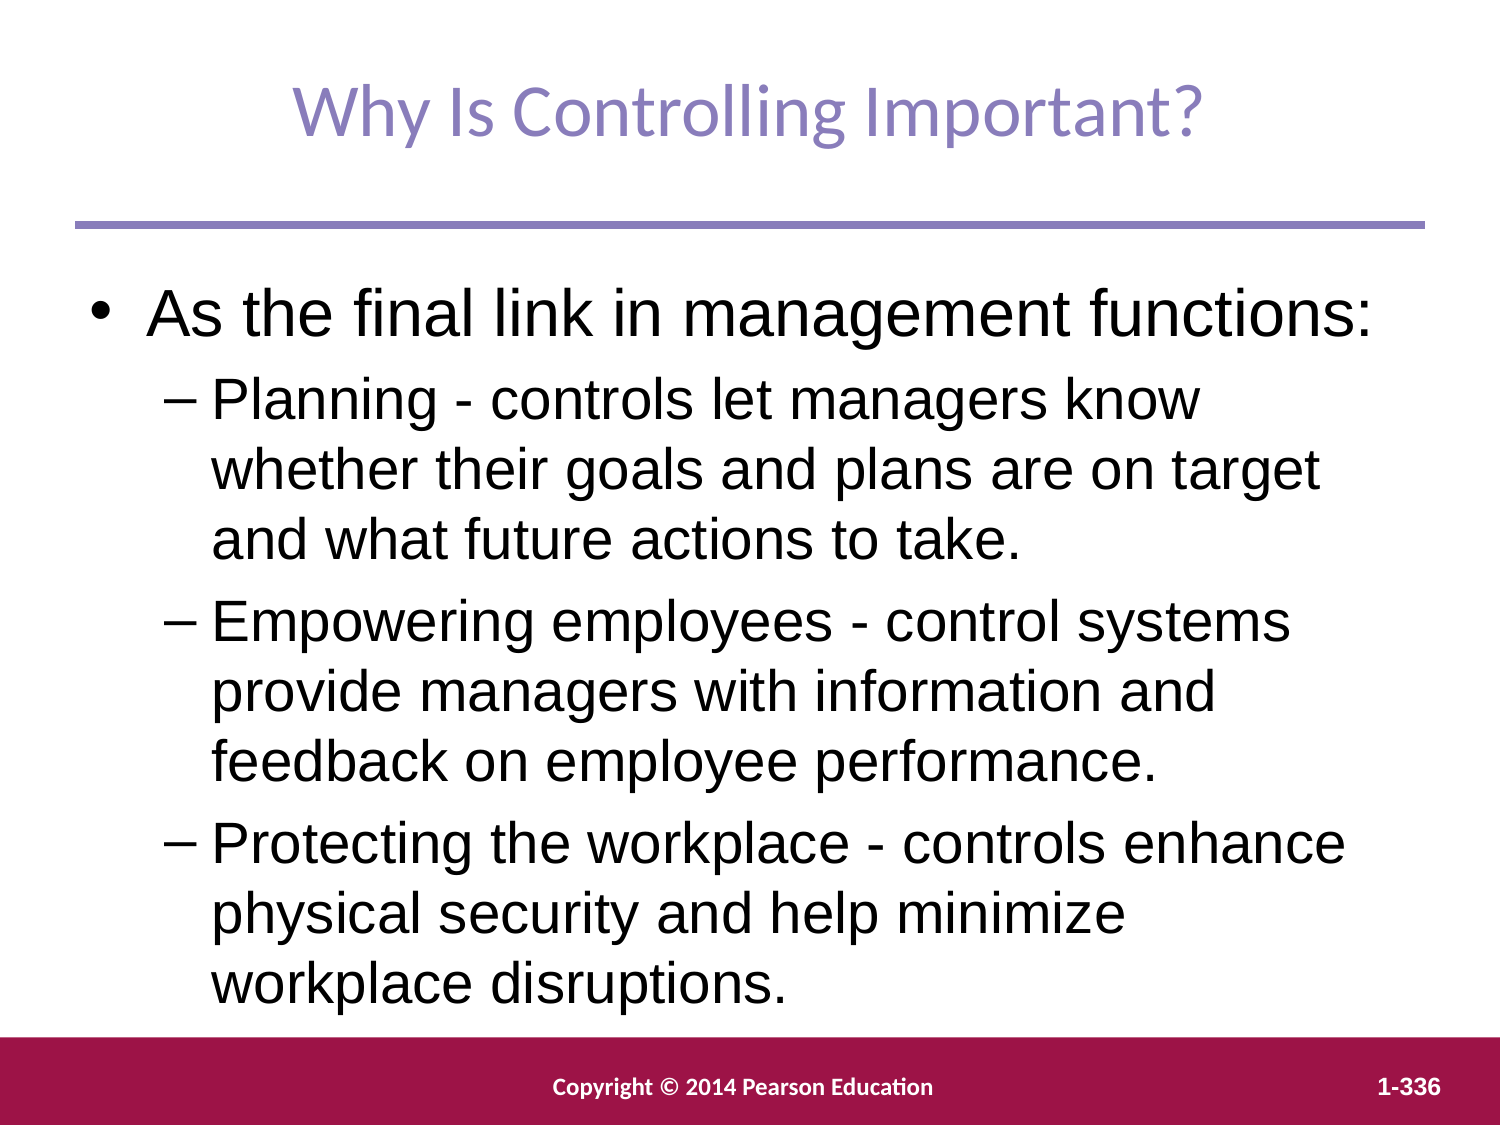

Why Is Controlling Important?
As the final link in management functions:
Planning - controls let managers know whether their goals and plans are on target and what future actions to take.
Empowering employees - control systems provide managers with information and feedback on employee performance.
Protecting the workplace - controls enhance physical security and help minimize  workplace disruptions.